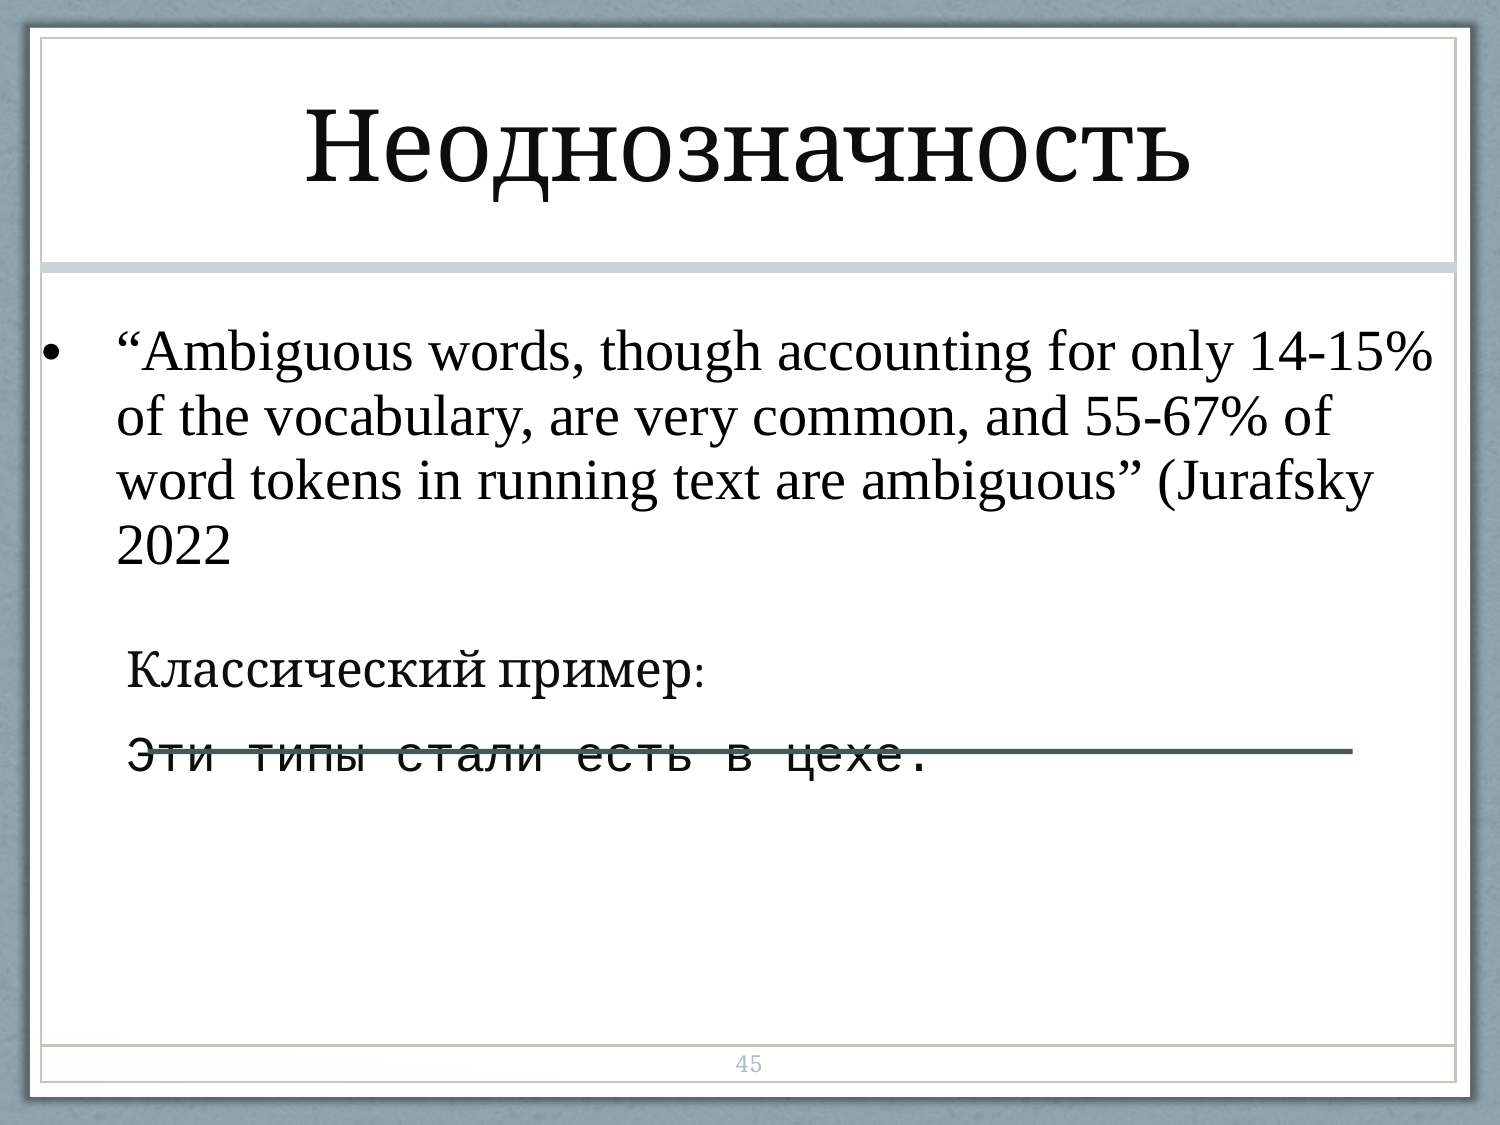

| Неоднозначность |
| --- |
| “Ambiguous words, though accounting for only 14-15% of the vocabulary, are very common, and 55-67% of word tokens in running text are ambiguous” (Jurafsky 2022 Классический пример: Эти типы стали есть в цехе. |
| 45 |